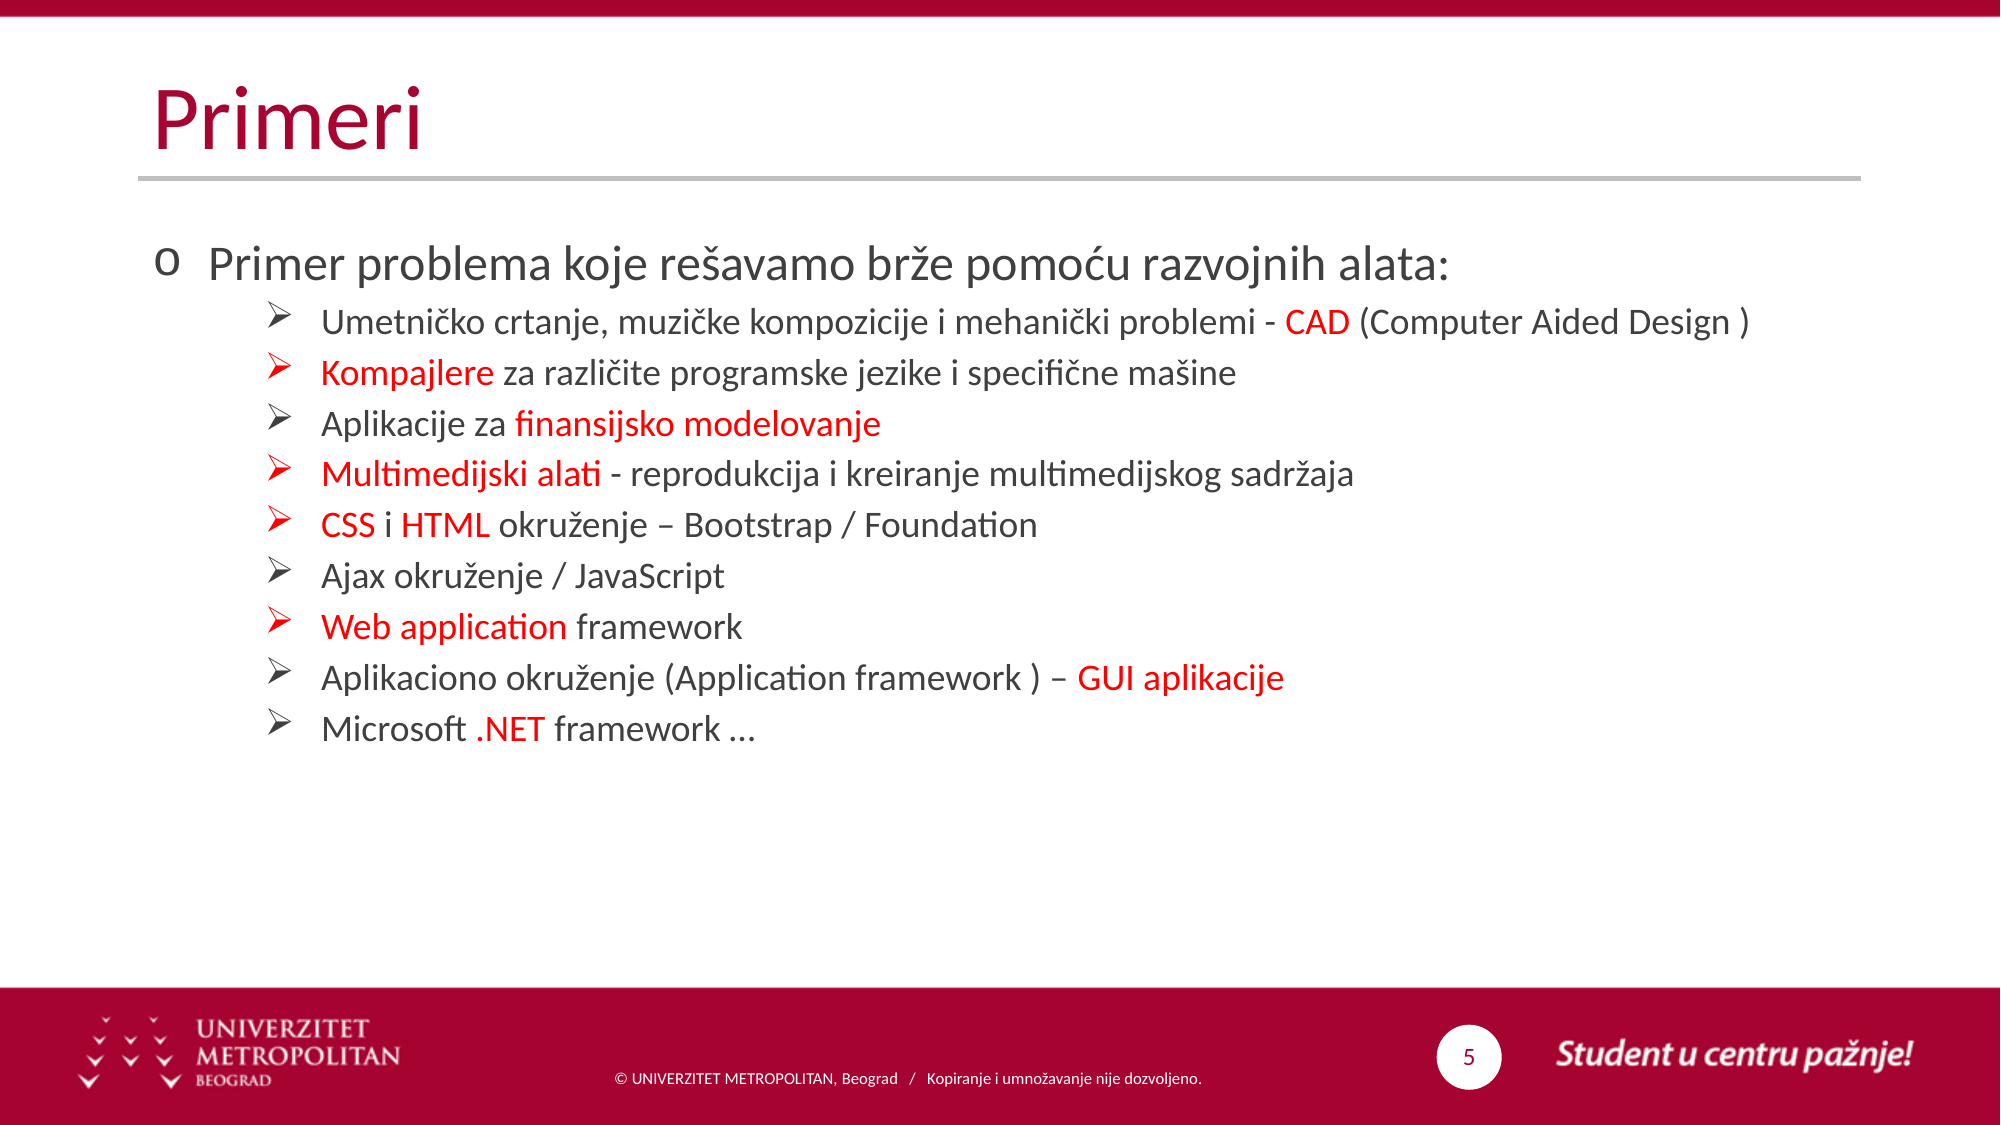

# Primeri
Primer problema koje rešavamo brže pomoću razvojnih alata:
Umetničko crtanje, muzičke kompozicije i mehanički problemi - CAD (Computer Aided Design )
Kompajlere za različite programske jezike i specifične mašine
Aplikacije za finansijsko modelovanje
Multimedijski alati - reprodukcija i kreiranje multimedijskog sadržaja
CSS i HTML okruženje – Bootstrap / Foundation
Ajax okruženje / JavaScript
Web application framework
Aplikaciono okruženje (Application framework ) – GUI aplikacije
Microsoft .NET framework …